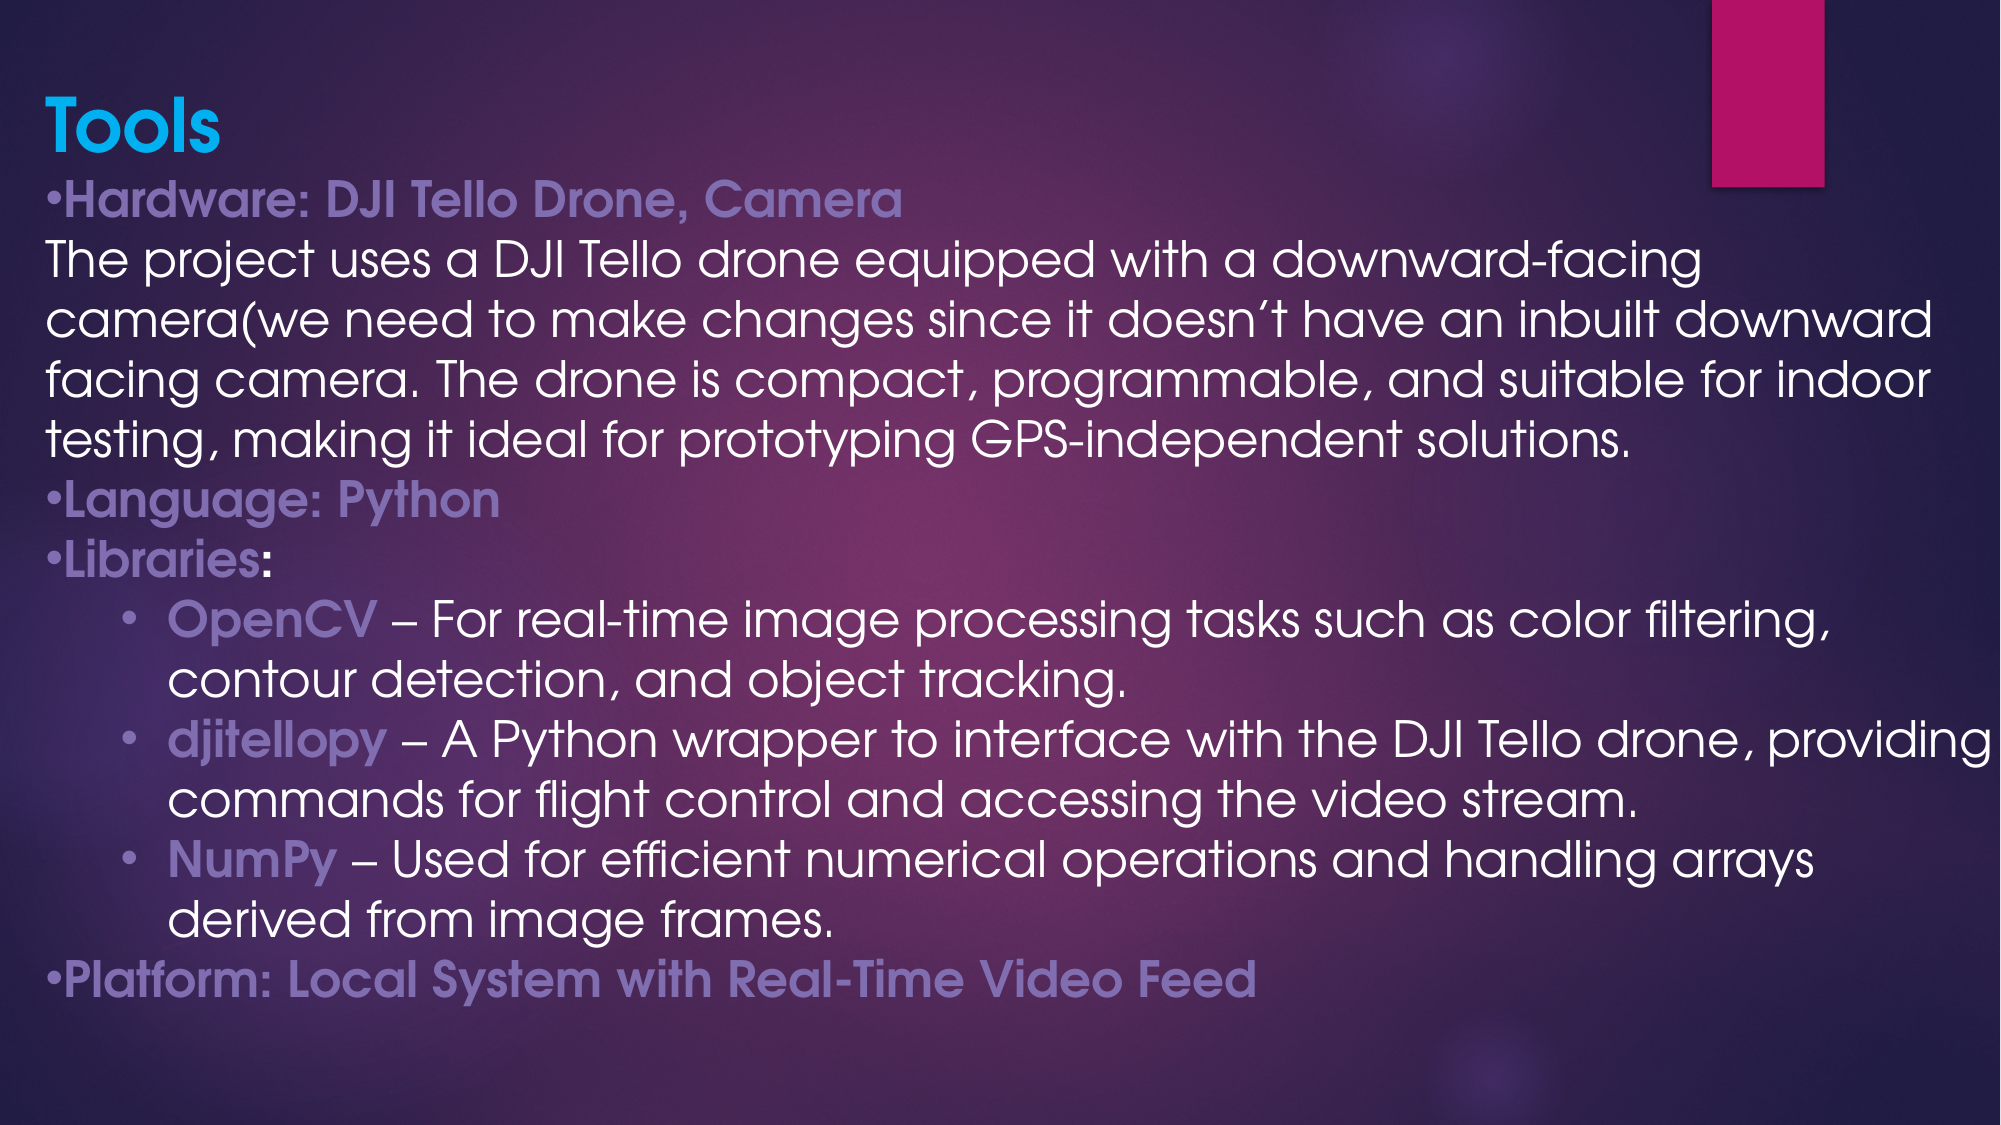

Tools
Hardware: DJI Tello Drone, Camera
The project uses a DJI Tello drone equipped with a downward-facing camera(we need to make changes since it doesn’t have an inbuilt downward facing camera. The drone is compact, programmable, and suitable for indoor testing, making it ideal for prototyping GPS-independent solutions.
Language: Python
Libraries:
OpenCV – For real-time image processing tasks such as color filtering, contour detection, and object tracking.
djitellopy – A Python wrapper to interface with the DJI Tello drone, providing commands for flight control and accessing the video stream.
NumPy – Used for efficient numerical operations and handling arrays derived from image frames.
Platform: Local System with Real-Time Video Feed